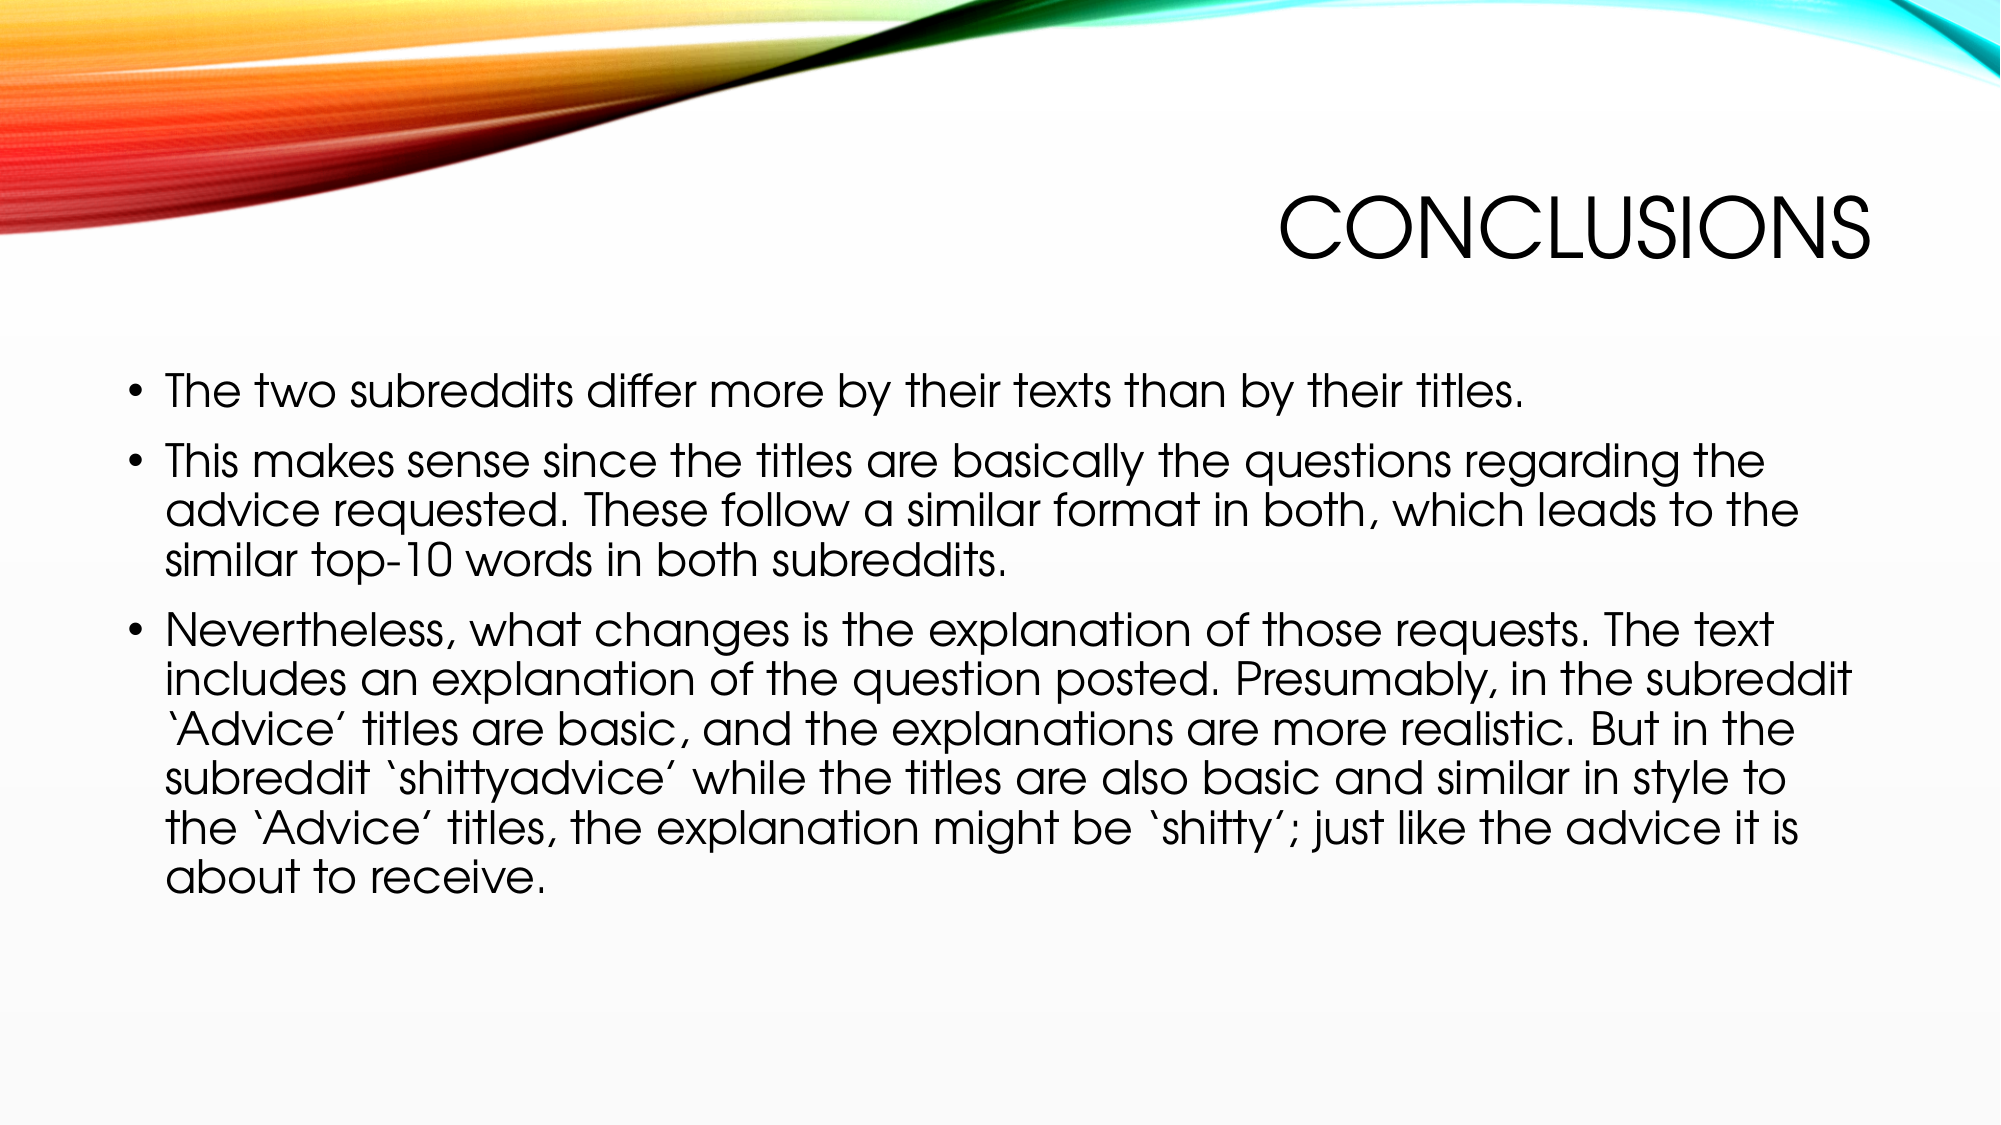

# Conclusions
The two subreddits differ more by their texts than by their titles.
This makes sense since the titles are basically the questions regarding the advice requested. These follow a similar format in both, which leads to the similar top-10 words in both subreddits.
Nevertheless, what changes is the explanation of those requests. The text includes an explanation of the question posted. Presumably, in the subreddit ‘Advice’ titles are basic, and the explanations are more realistic. But in the subreddit ‘shittyadvice’ while the titles are also basic and similar in style to the ‘Advice’ titles, the explanation might be ‘shitty’; just like the advice it is about to receive.